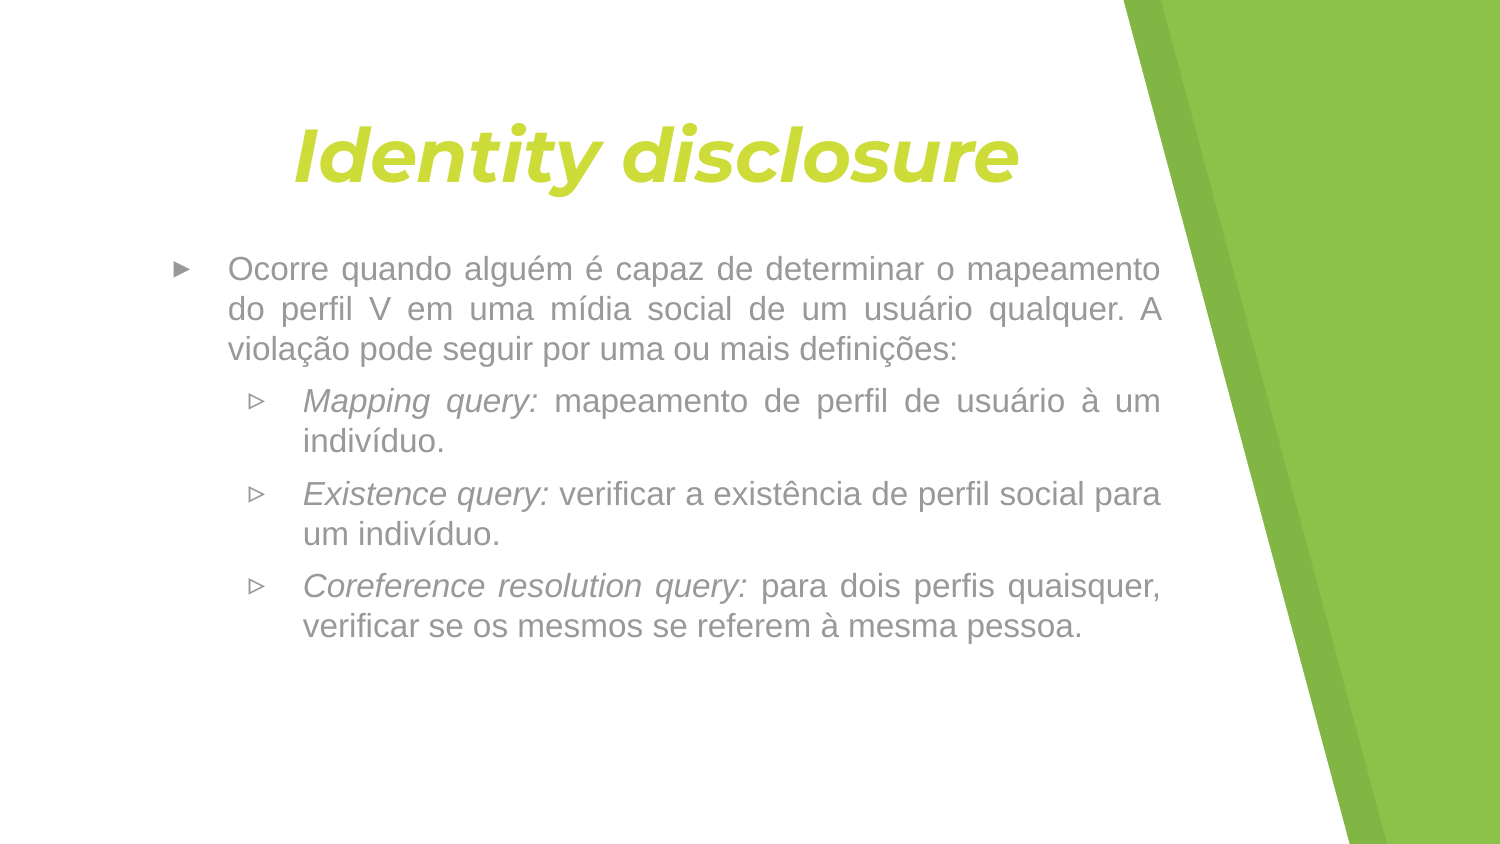

# Identity disclosure
Ocorre quando alguém é capaz de determinar o mapeamento do perfil V em uma mídia social de um usuário qualquer. A violação pode seguir por uma ou mais definições:
Mapping query: mapeamento de perfil de usuário à um indivíduo.
Existence query: verificar a existência de perfil social para um indivíduo.
Coreference resolution query: para dois perfis quaisquer, verificar se os mesmos se referem à mesma pessoa.